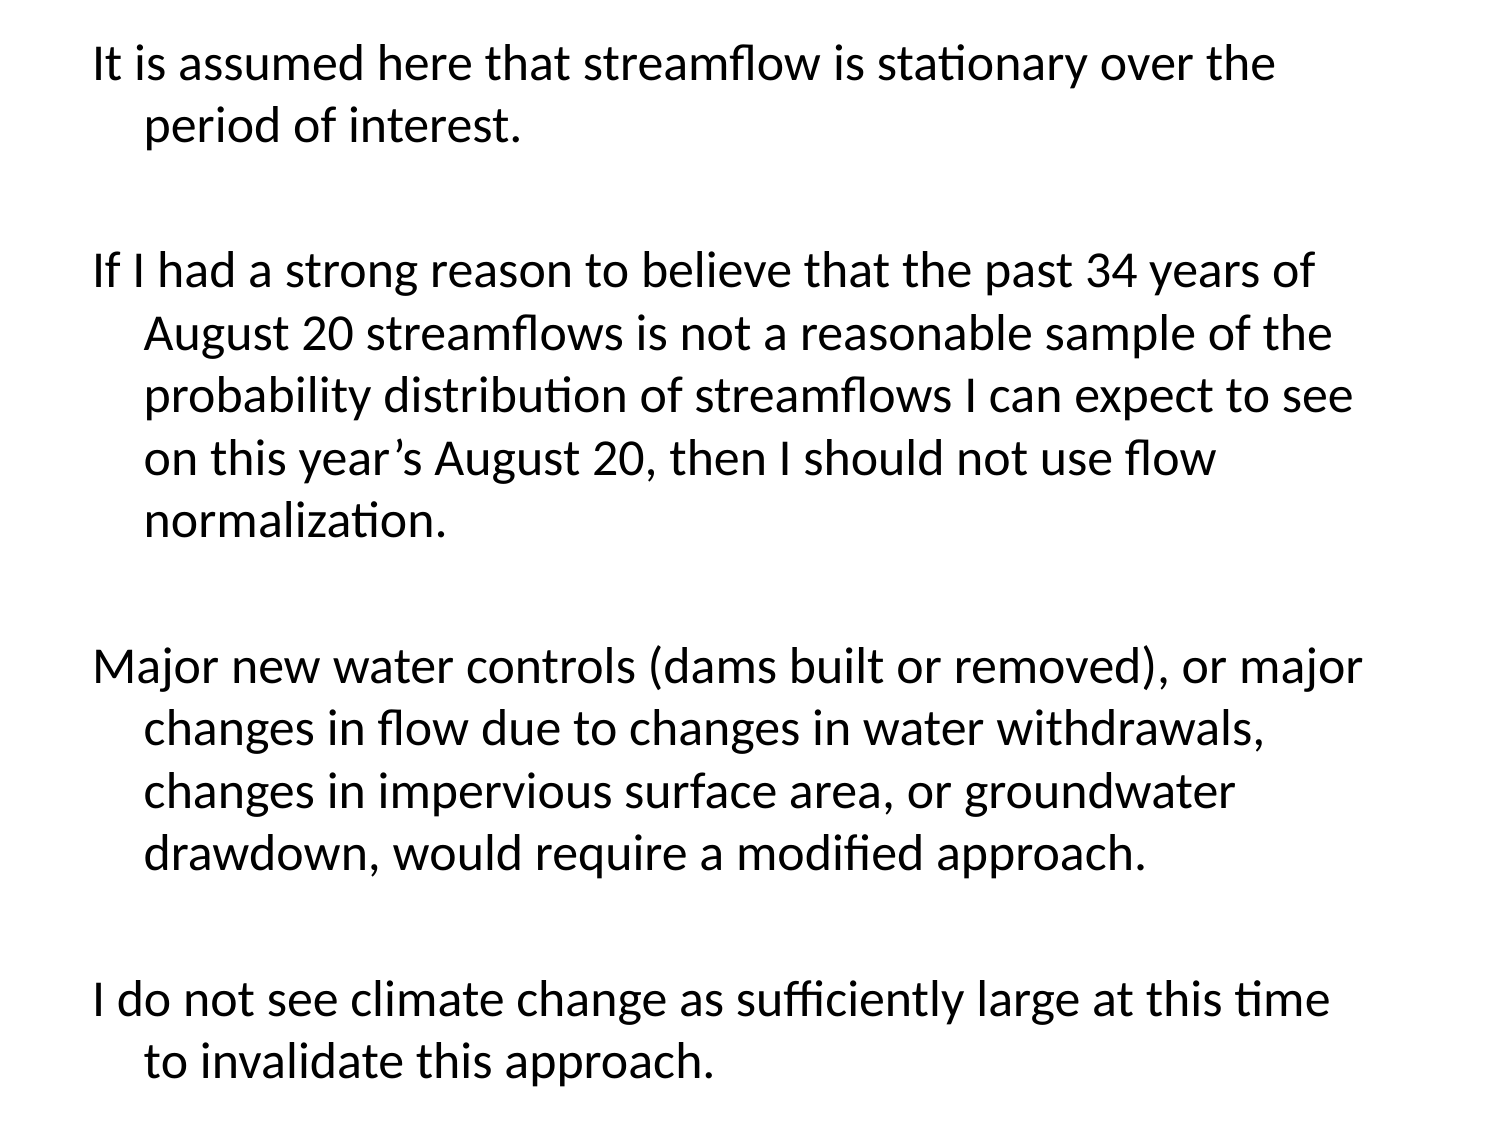

It is assumed here that streamflow is stationary over the period of interest.

If I had a strong reason to believe that the past 34 years of August 20 streamflows is not a reasonable sample of the probability distribution of streamflows I can expect to see on this year’s August 20, then I should not use flow normalization.

Major new water controls (dams built or removed), or major changes in flow due to changes in water withdrawals, changes in impervious surface area, or groundwater drawdown, would require a modified approach.

I do not see climate change as sufficiently large at this time to invalidate this approach.